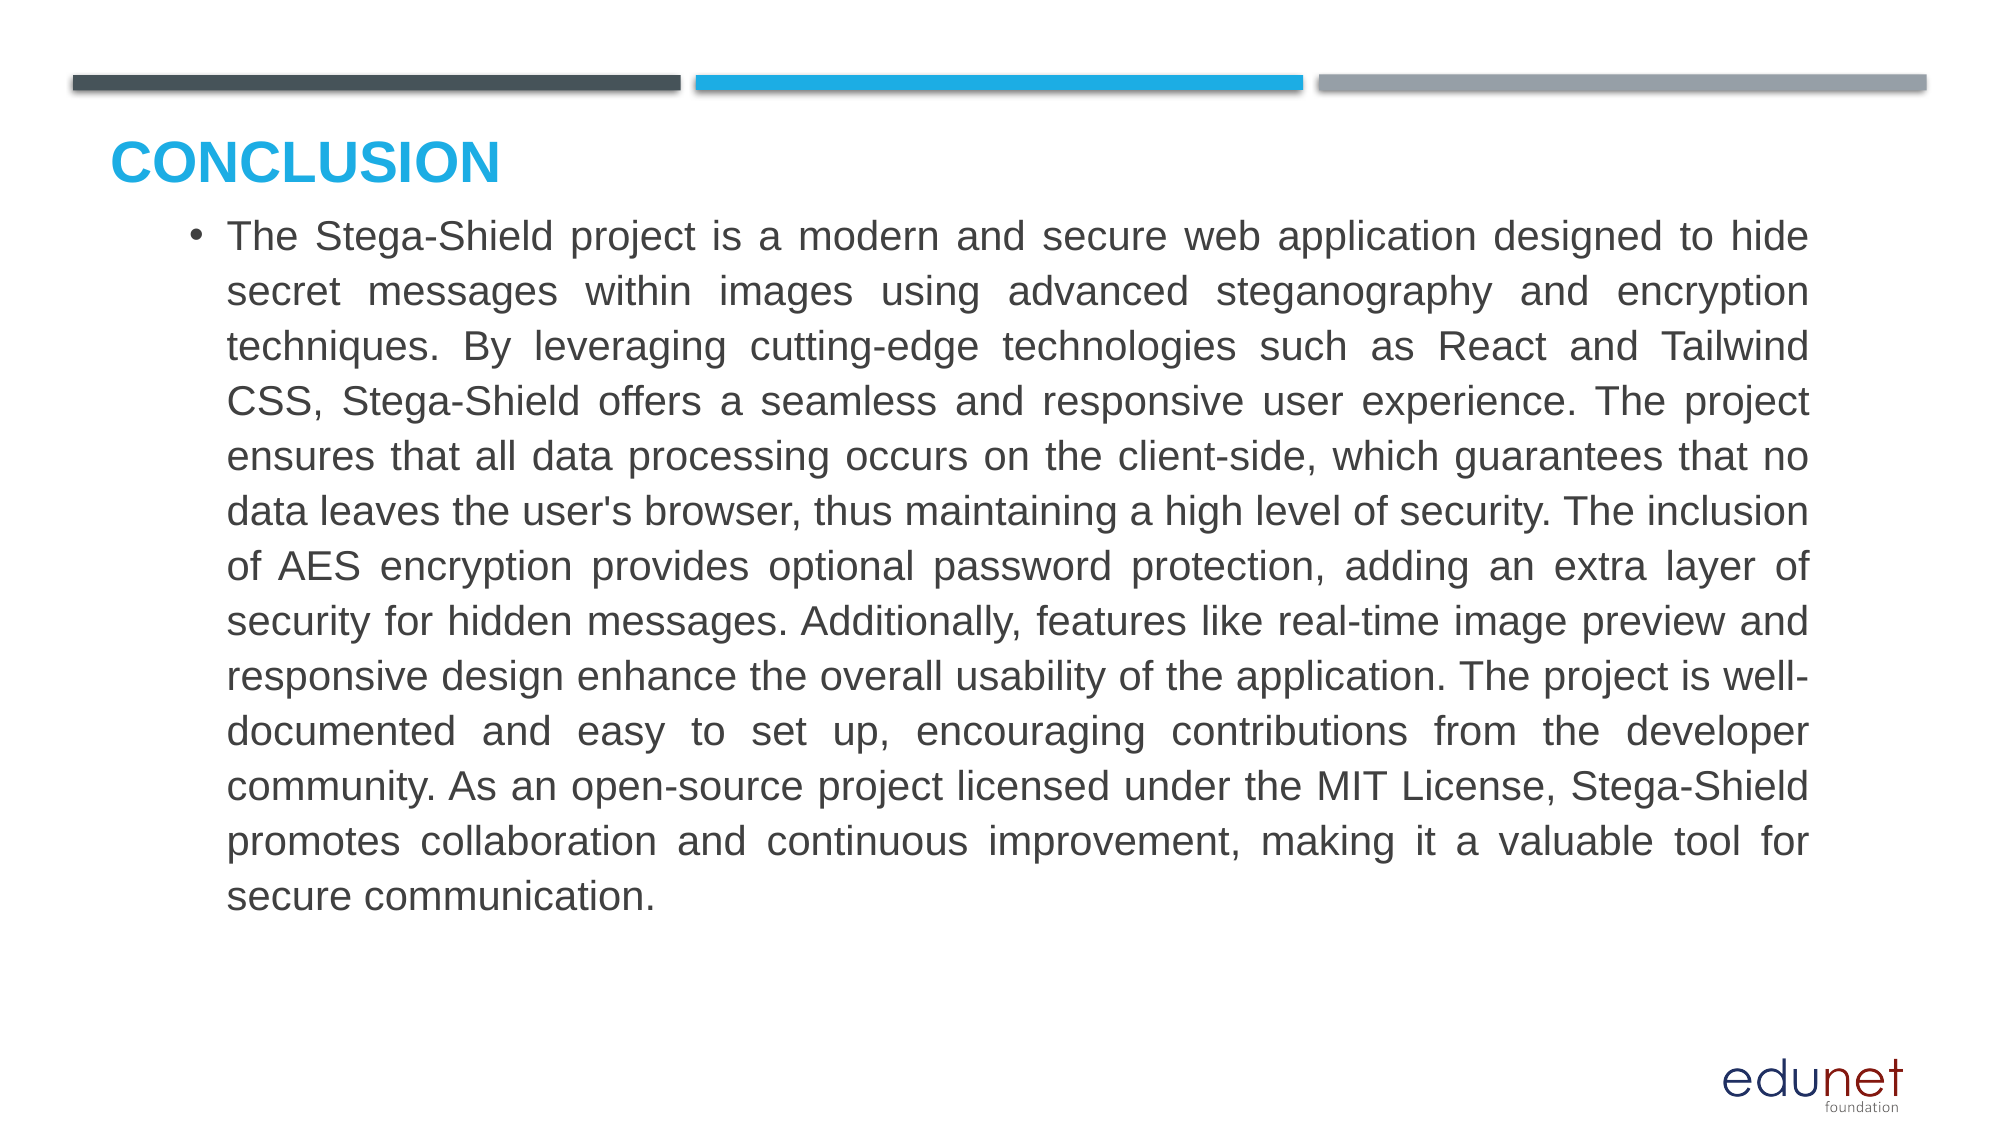

# Conclusion
The Stega-Shield project is a modern and secure web application designed to hide secret messages within images using advanced steganography and encryption techniques. By leveraging cutting-edge technologies such as React and Tailwind CSS, Stega-Shield offers a seamless and responsive user experience. The project ensures that all data processing occurs on the client-side, which guarantees that no data leaves the user's browser, thus maintaining a high level of security. The inclusion of AES encryption provides optional password protection, adding an extra layer of security for hidden messages. Additionally, features like real-time image preview and responsive design enhance the overall usability of the application. The project is well-documented and easy to set up, encouraging contributions from the developer community. As an open-source project licensed under the MIT License, Stega-Shield promotes collaboration and continuous improvement, making it a valuable tool for secure communication.